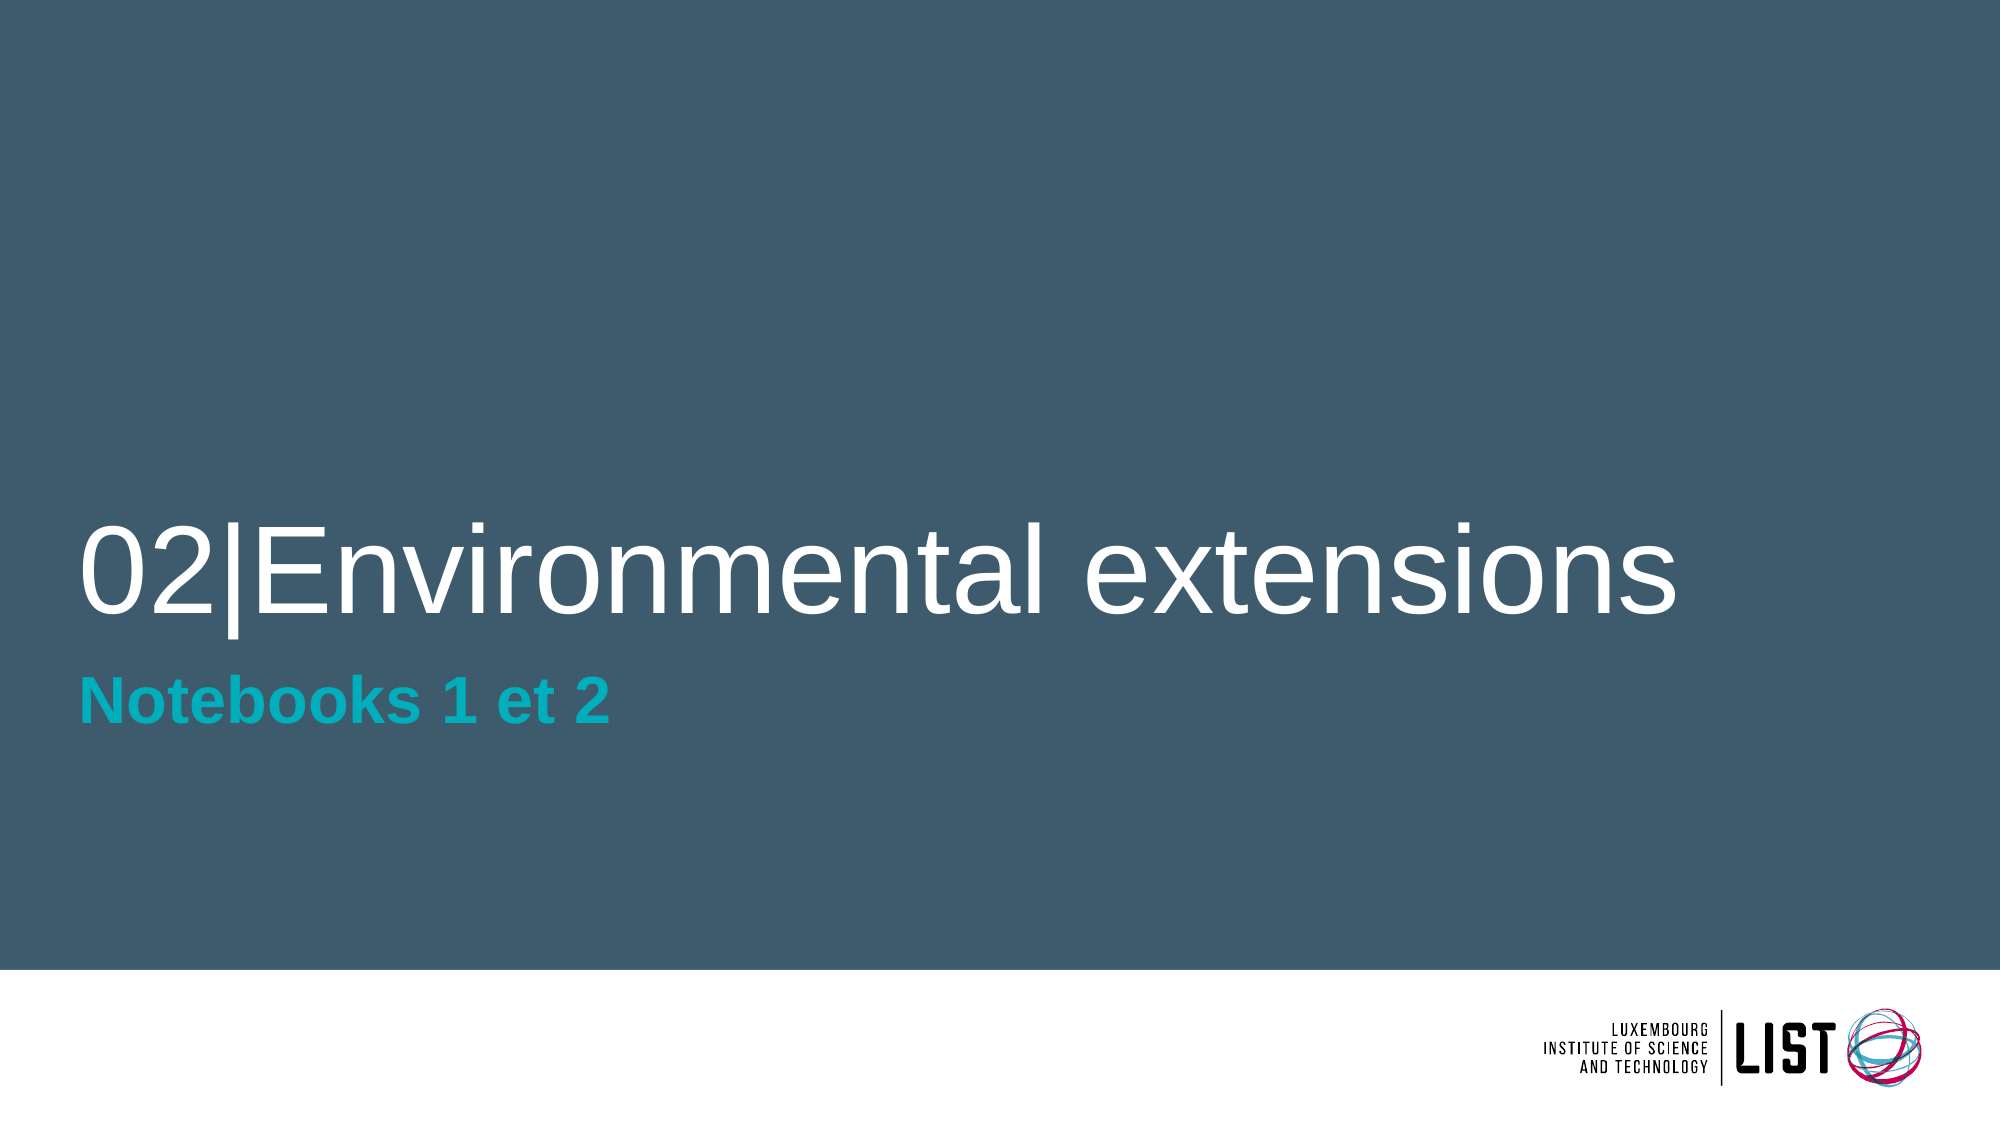

# 02|Environmental extensions
Notebooks 1 et 2